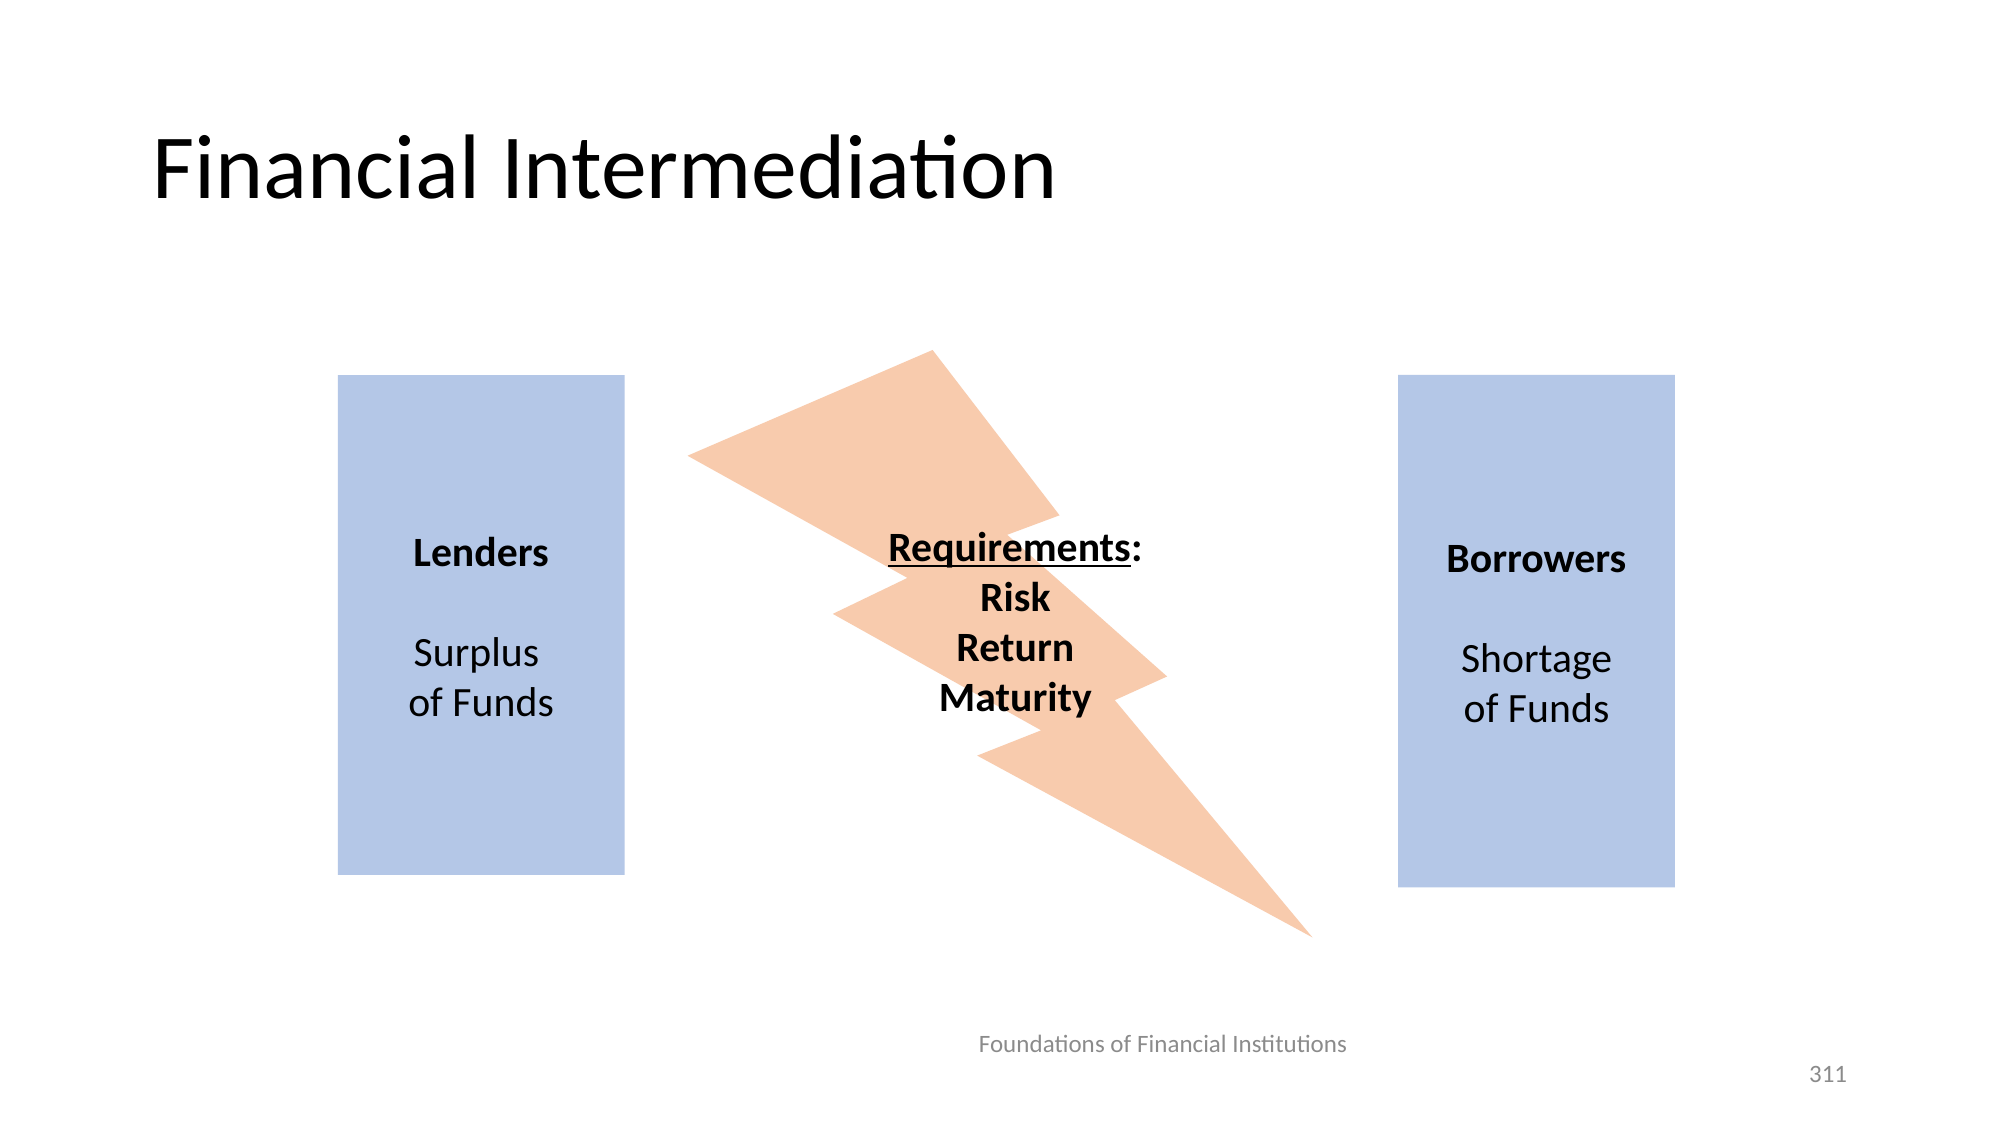

# Financial Intermediation
Requirements:
Risk
Return
Maturity

Lenders

Surplus
of Funds
Borrowers

Shortage
of Funds
Foundations of Financial Institutions
311